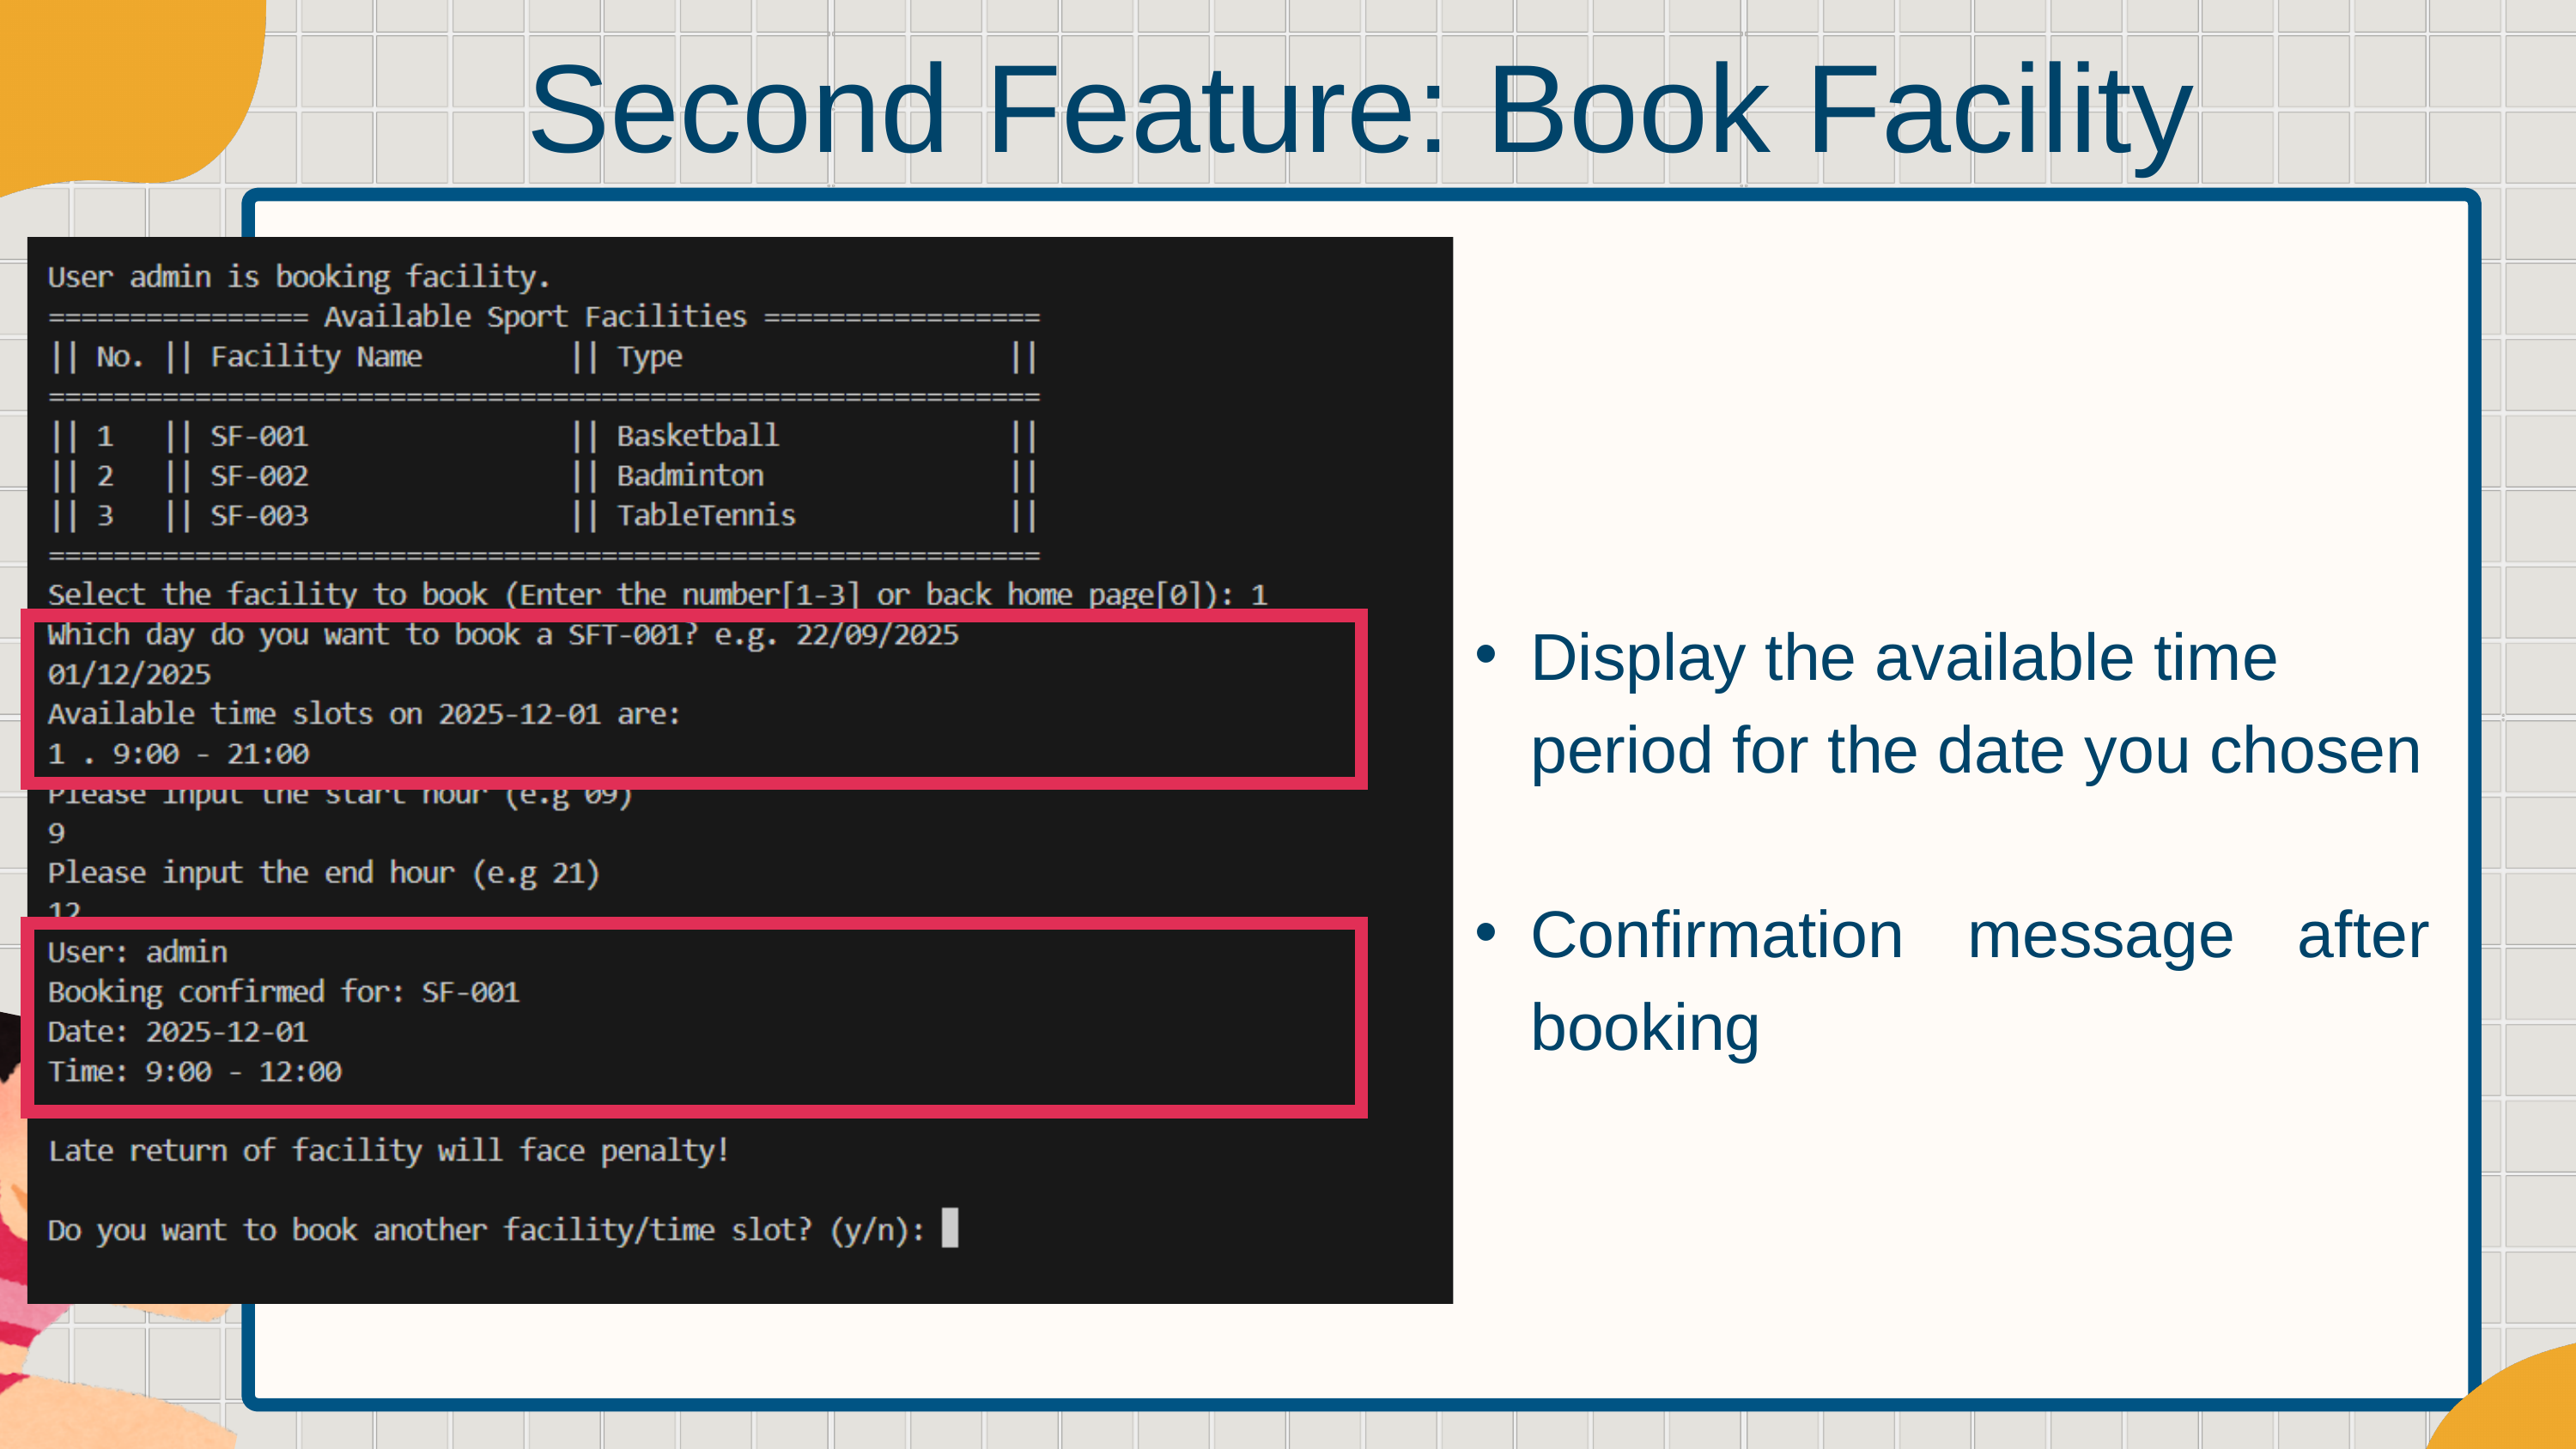

Second Feature: Book Facility

Display the available time period for the date you chosen

Confirmation message after booking